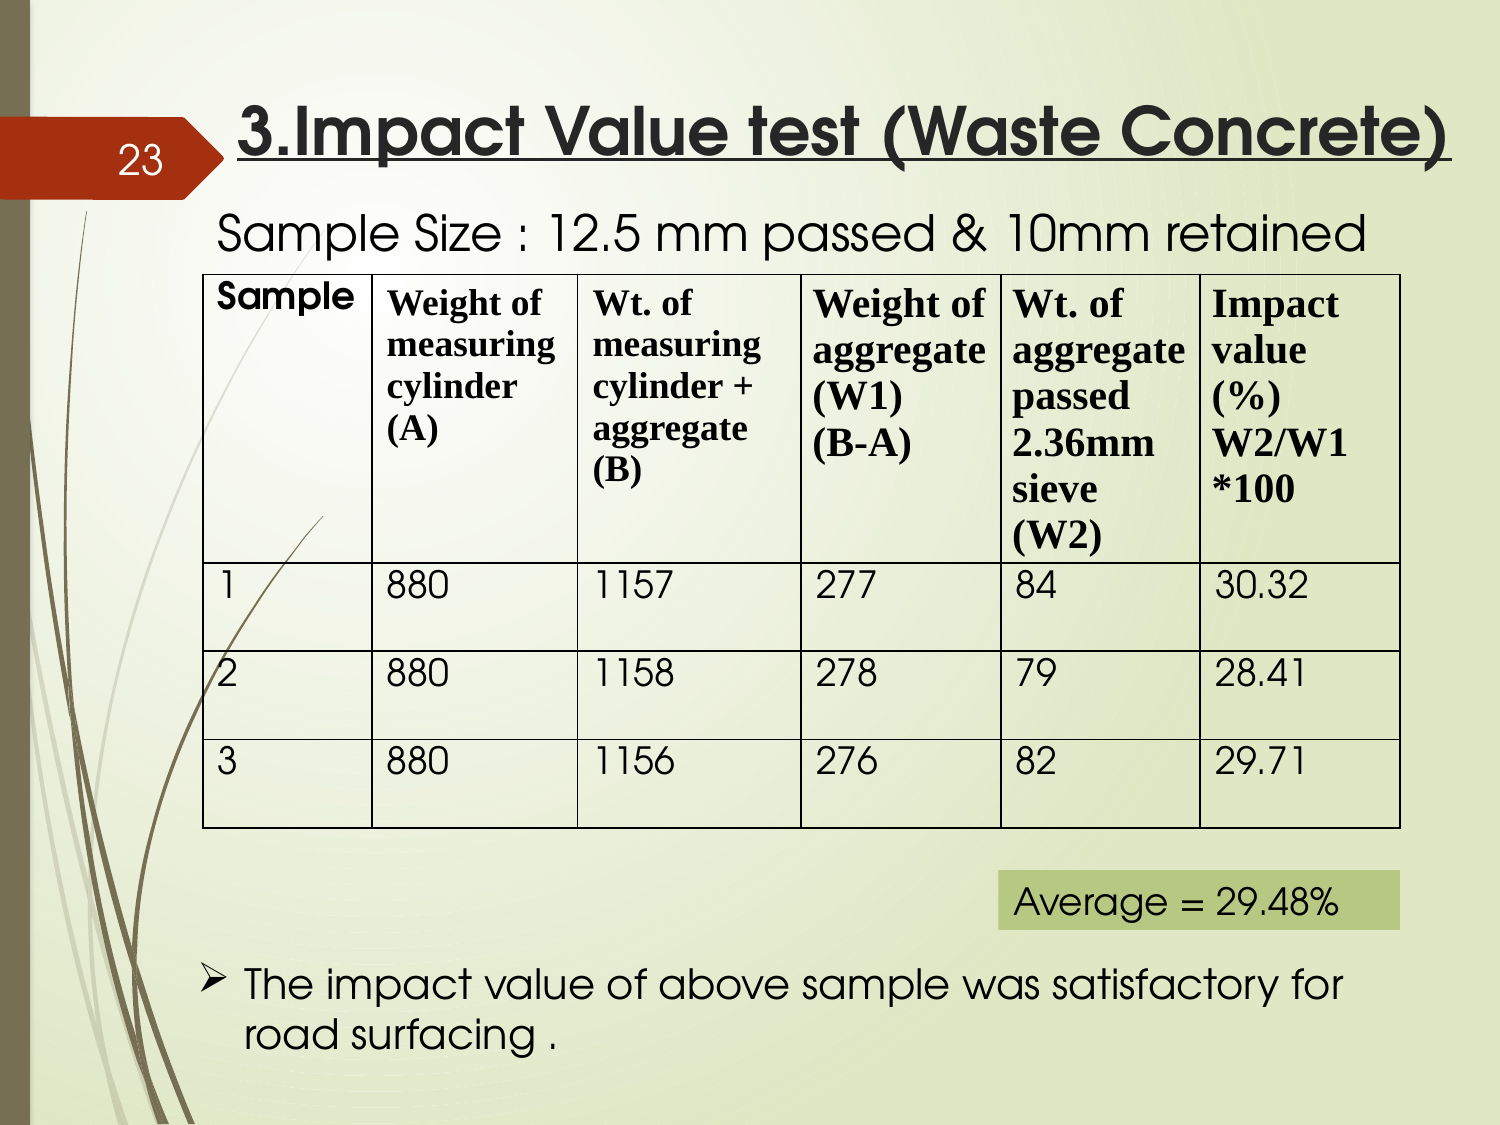

# 3.Impact Value test (Waste Concrete)
23
Sample Size : 12.5 mm passed & 10mm retained
| Sample | Weight of measuring cylinder (A) | Wt. of measuring cylinder + aggregate (B) | Weight of aggregate (W1) (B-A) | Wt. of aggregate passed 2.36mm sieve (W2) | Impact value (%) W2/W1 \*100 |
| --- | --- | --- | --- | --- | --- |
| 1 | 880 | 1157 | 277 | 84 | 30.32 |
| 2 | 880 | 1158 | 278 | 79 | 28.41 |
| 3 | 880 | 1156 | 276 | 82 | 29.71 |
Average = 29.48%
The impact value of above sample was satisfactory for road surfacing .